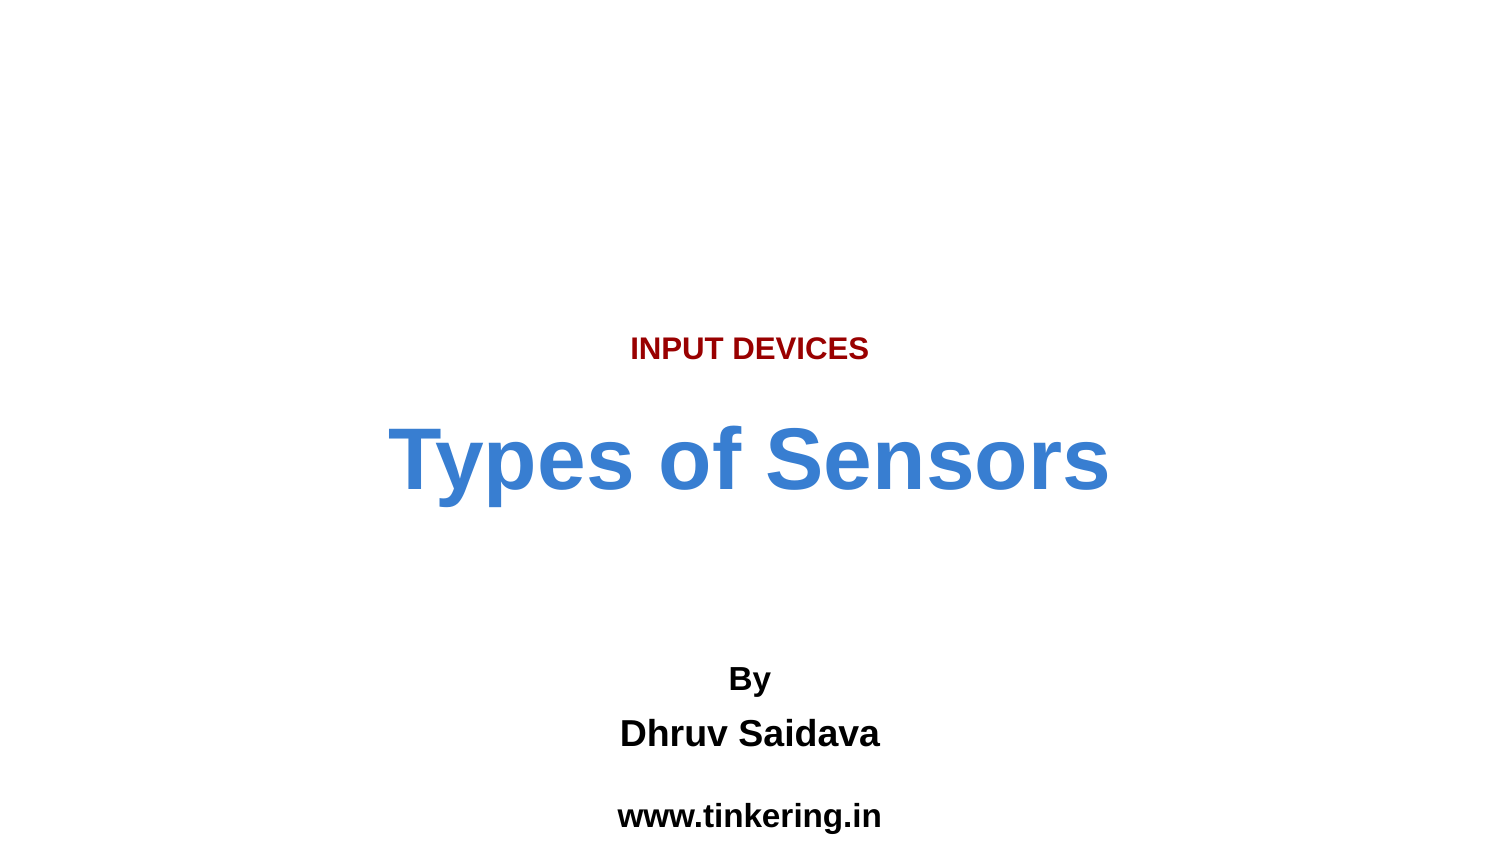

INPUT DEVICES
Types of Sensors
By
Dhruv Saidava
www.tinkering.in